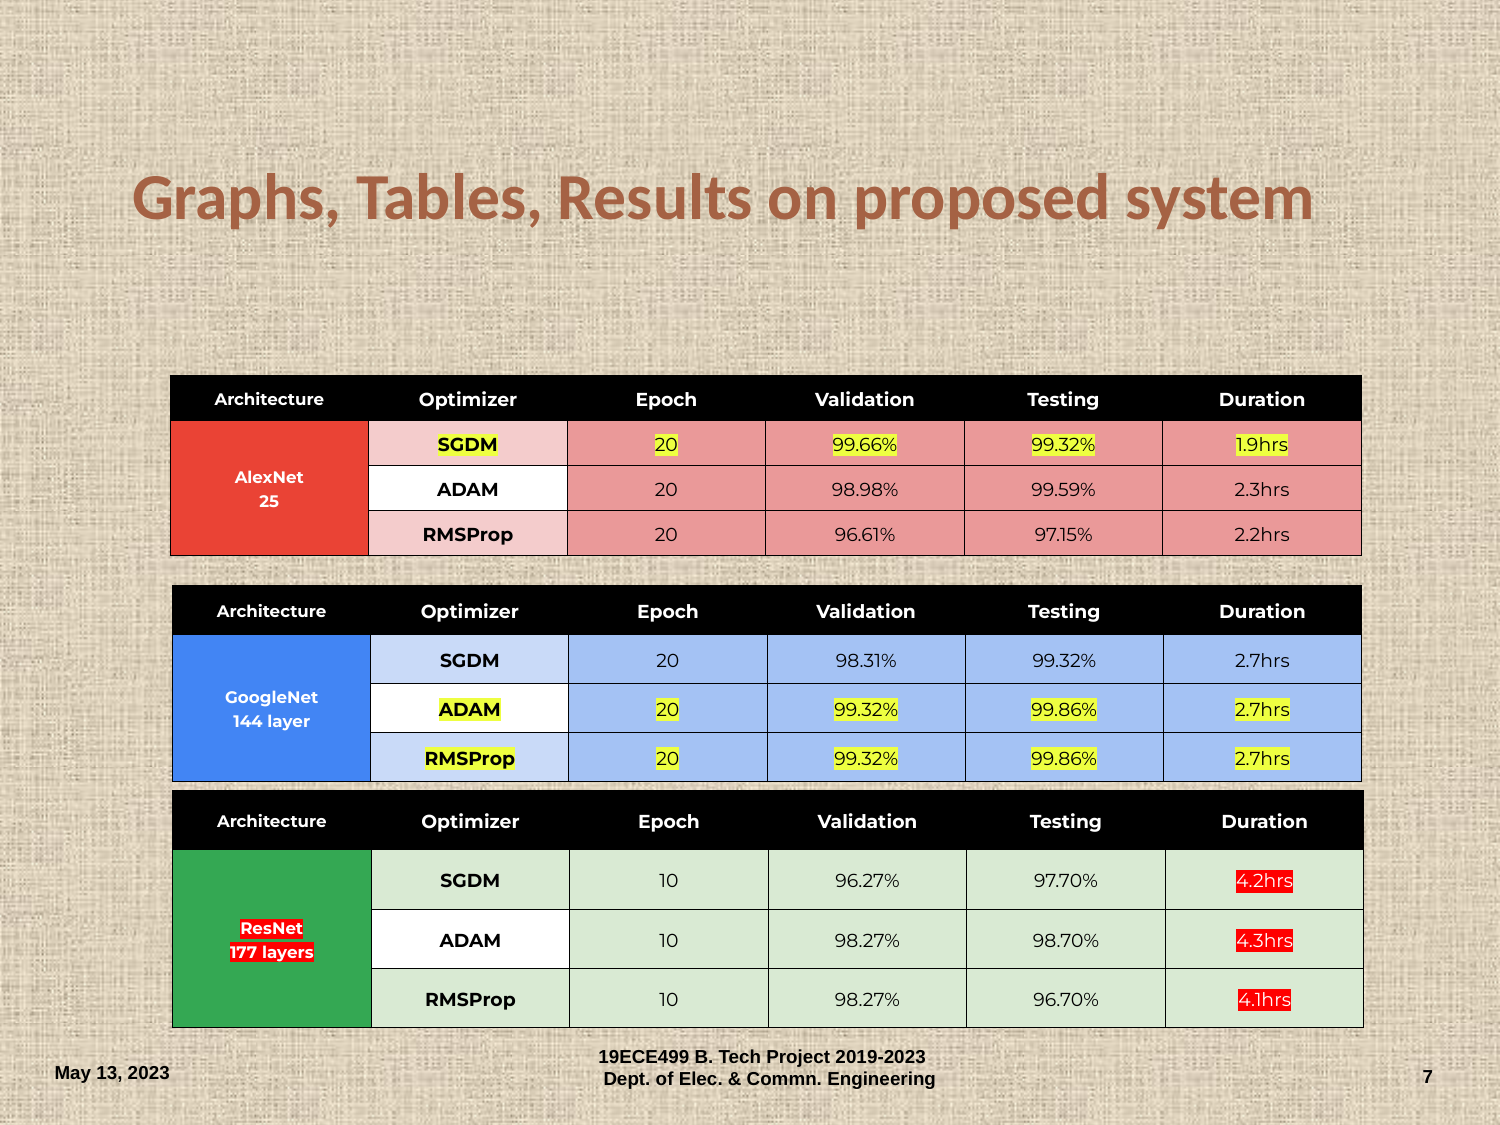

# Graphs, Tables, Results on proposed system

| Architecture | Optimizer | Epoch | Validation | Testing | Duration |
| --- | --- | --- | --- | --- | --- |
| AlexNet 25 | SGDM | 20 | 99.66% | 99.32% | 1.9hrs |
|  | ADAM | 20 | 98.98% | 99.59% | 2.3hrs |
|  | RMSProp | 20 | 96.61% | 97.15% | 2.2hrs |
| Architecture | Optimizer | Epoch | Validation | Testing | Duration |
| --- | --- | --- | --- | --- | --- |
| GoogleNet 144 layer | SGDM | 20 | 98.31% | 99.32% | 2.7hrs |
|  | ADAM | 20 | 99.32% | 99.86% | 2.7hrs |
|  | RMSProp | 20 | 99.32% | 99.86% | 2.7hrs |
| Architecture | Optimizer | Epoch | Validation | Testing | Duration |
| --- | --- | --- | --- | --- | --- |
| ResNet 177 layers | SGDM | 10 | 96.27% | 97.70% | 4.2hrs |
|  | ADAM | 10 | 98.27% | 98.70% | 4.3hrs |
|  | RMSProp | 10 | 98.27% | 96.70% | 4.1hrs |
19ECE499 B. Tech Project 2019-2023
Dept. of Elec. & Commn. Engineering

7
May 13, 2023